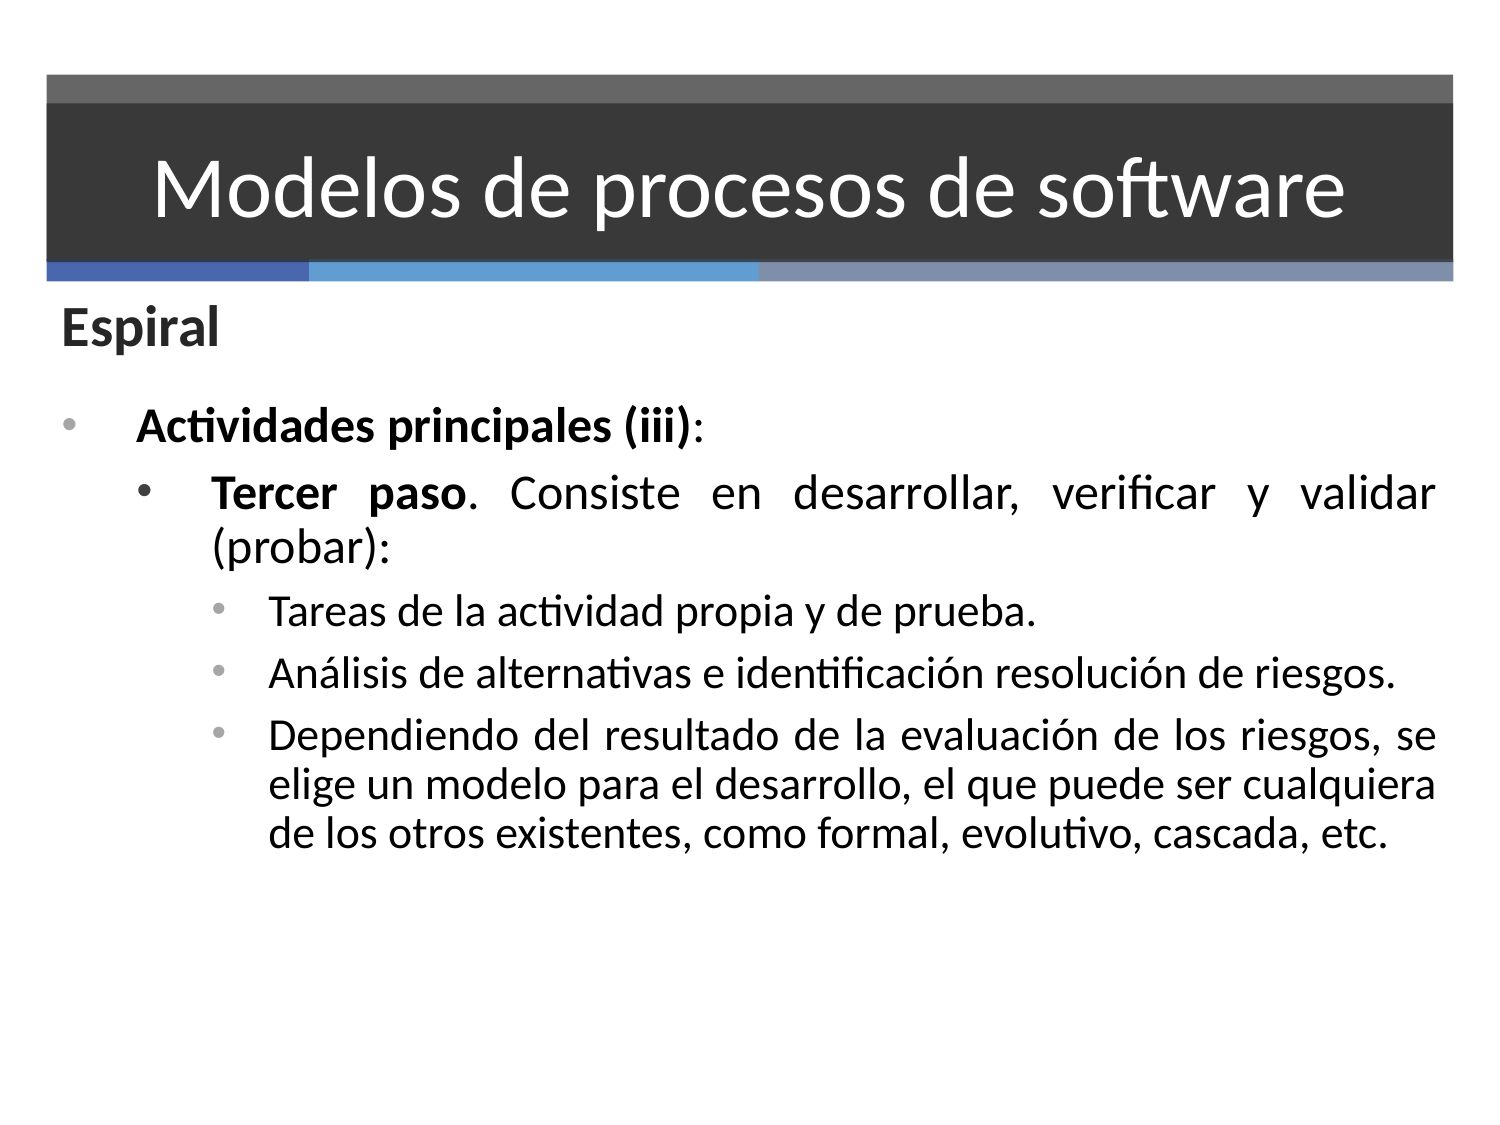

# Modelos de procesos de software
Espiral
Actividades principales (iii):
Tercer paso. Consiste en desarrollar, verificar y validar (probar):
Tareas de la actividad propia y de prueba.
Análisis de alternativas e identificación resolución de riesgos.
Dependiendo del resultado de la evaluación de los riesgos, se elige un modelo para el desarrollo, el que puede ser cualquiera de los otros existentes, como formal, evolutivo, cascada, etc.